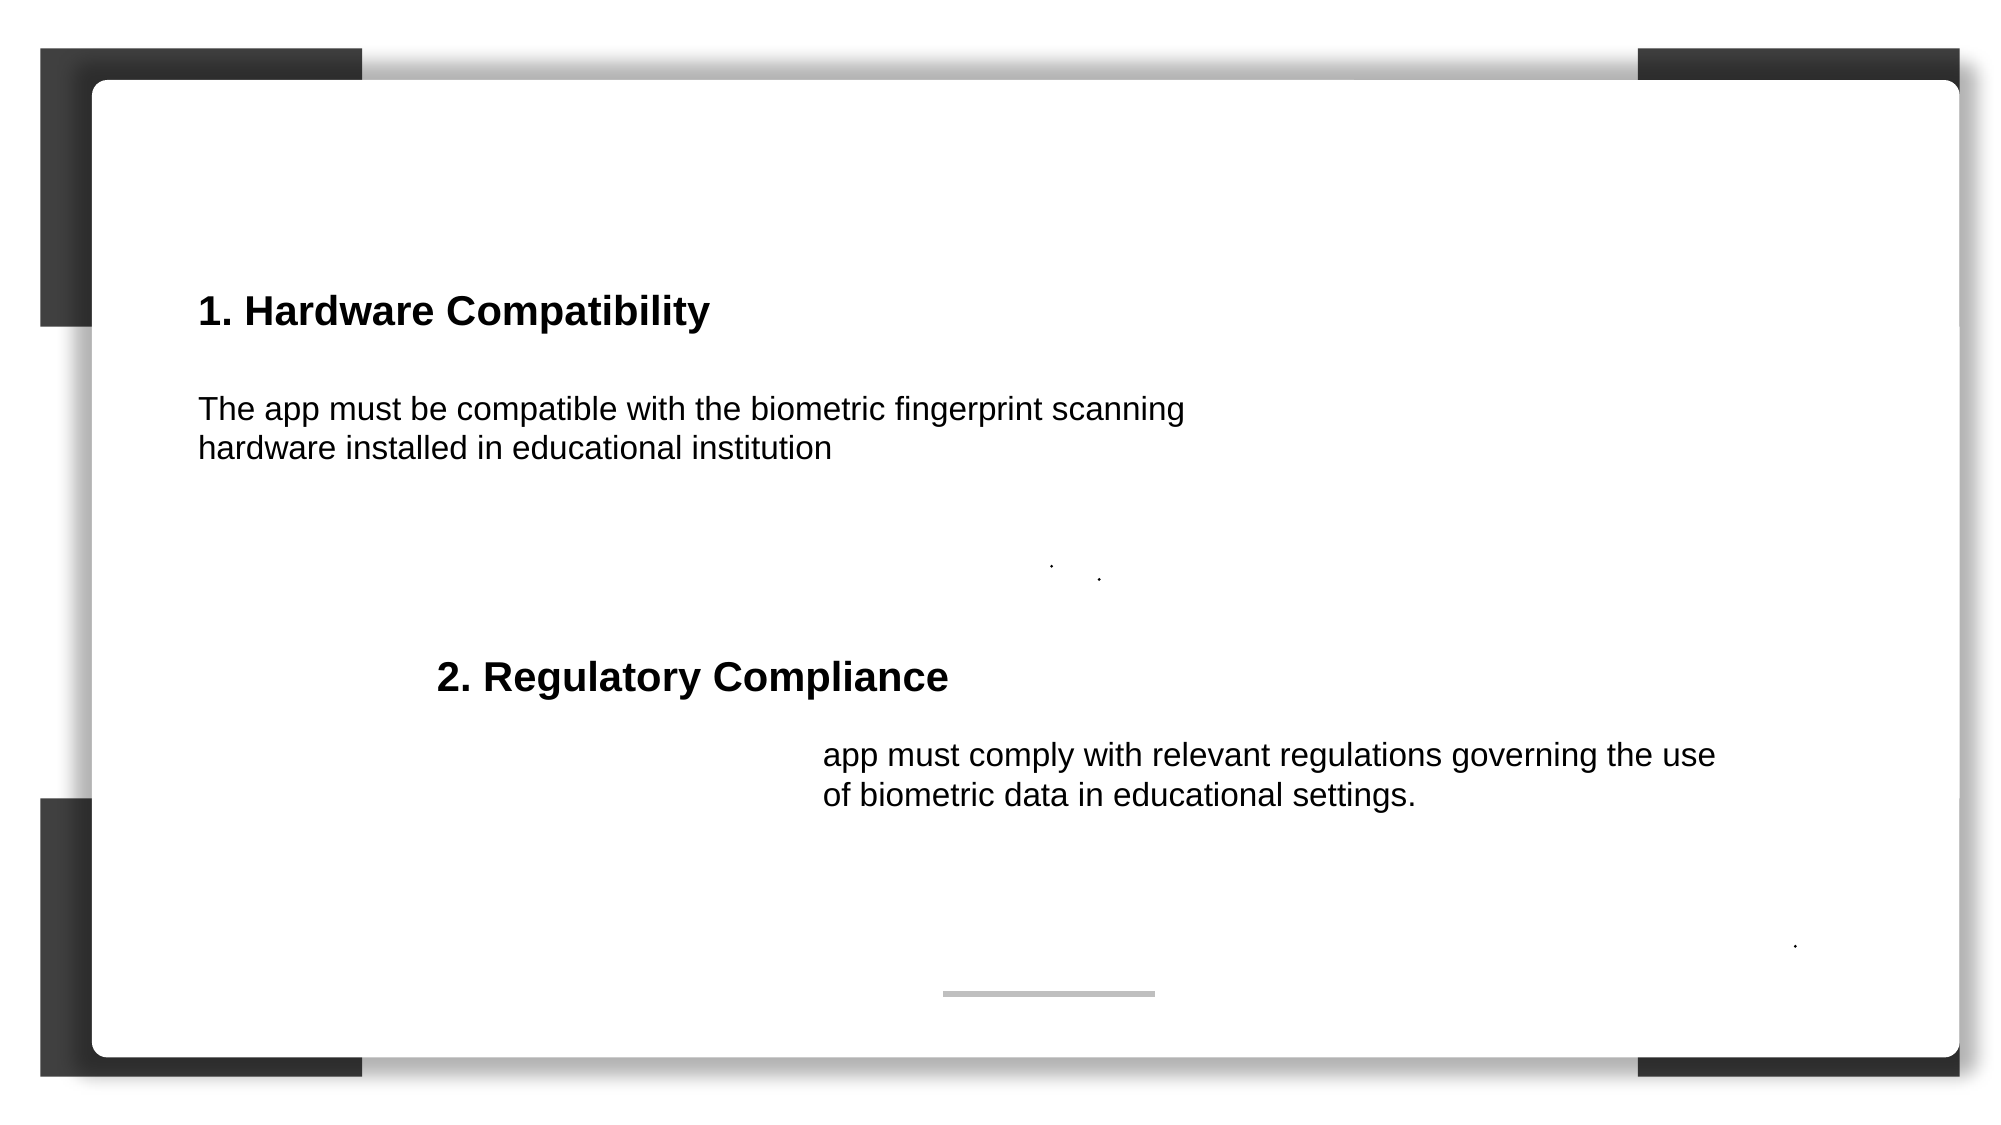

#
Fingerprint Authentication:
1. Hardware Compatibility

The app must be compatible with the biometric fingerprint scanning hardware installed in educational institution

2. Regulatory Compliance
app must comply with relevant regulations governing the use of biometric data in educational settings.